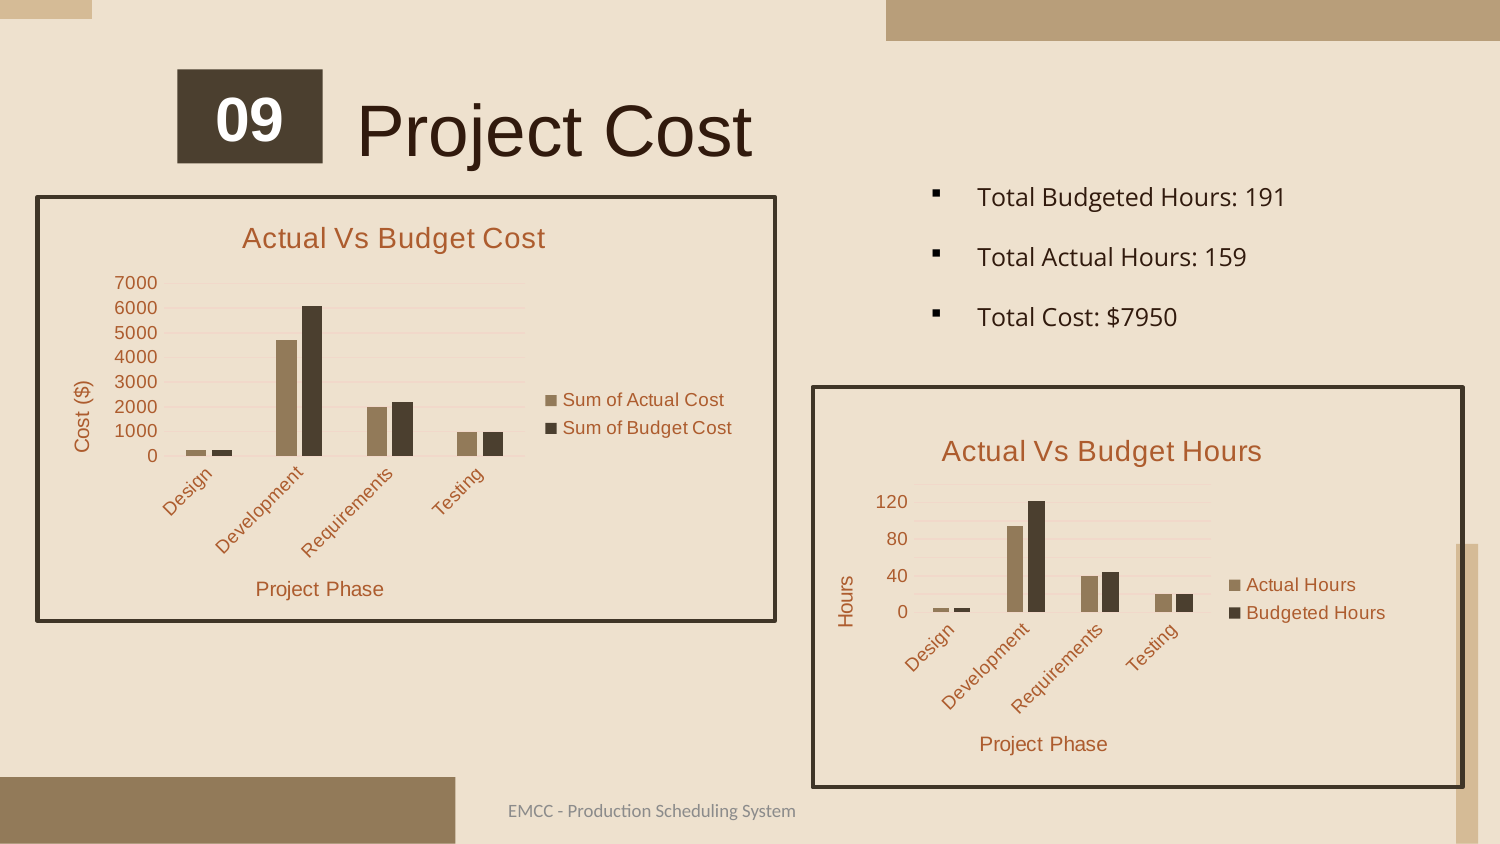

# Project Cost
09
Total Budgeted Hours: 191

Total Actual Hours: 159

Total Cost: $7950

### Chart: Actual Vs Budget Cost

| Category | Sum of Actual Cost | Sum of Budget Cost |
|---|---|---|
| Design | 250.0 | 250.0 |
| Development | 4700.0 | 6100.0 |
| Requirements | 2000.0 | 2200.0 |
| Testing | 1000.0 | 1000.0 |

### Chart: Actual Vs Budget Hours

| Category | Actual Hours | Budgeted Hours |
|---|---|---|
| Design | 5.0 | 5.0 |
| Development | 94.0 | 122.0 |
| Requirements | 40.0 | 44.0 |
| Testing | 20.0 | 20.0 |
EMCC - Production Scheduling System